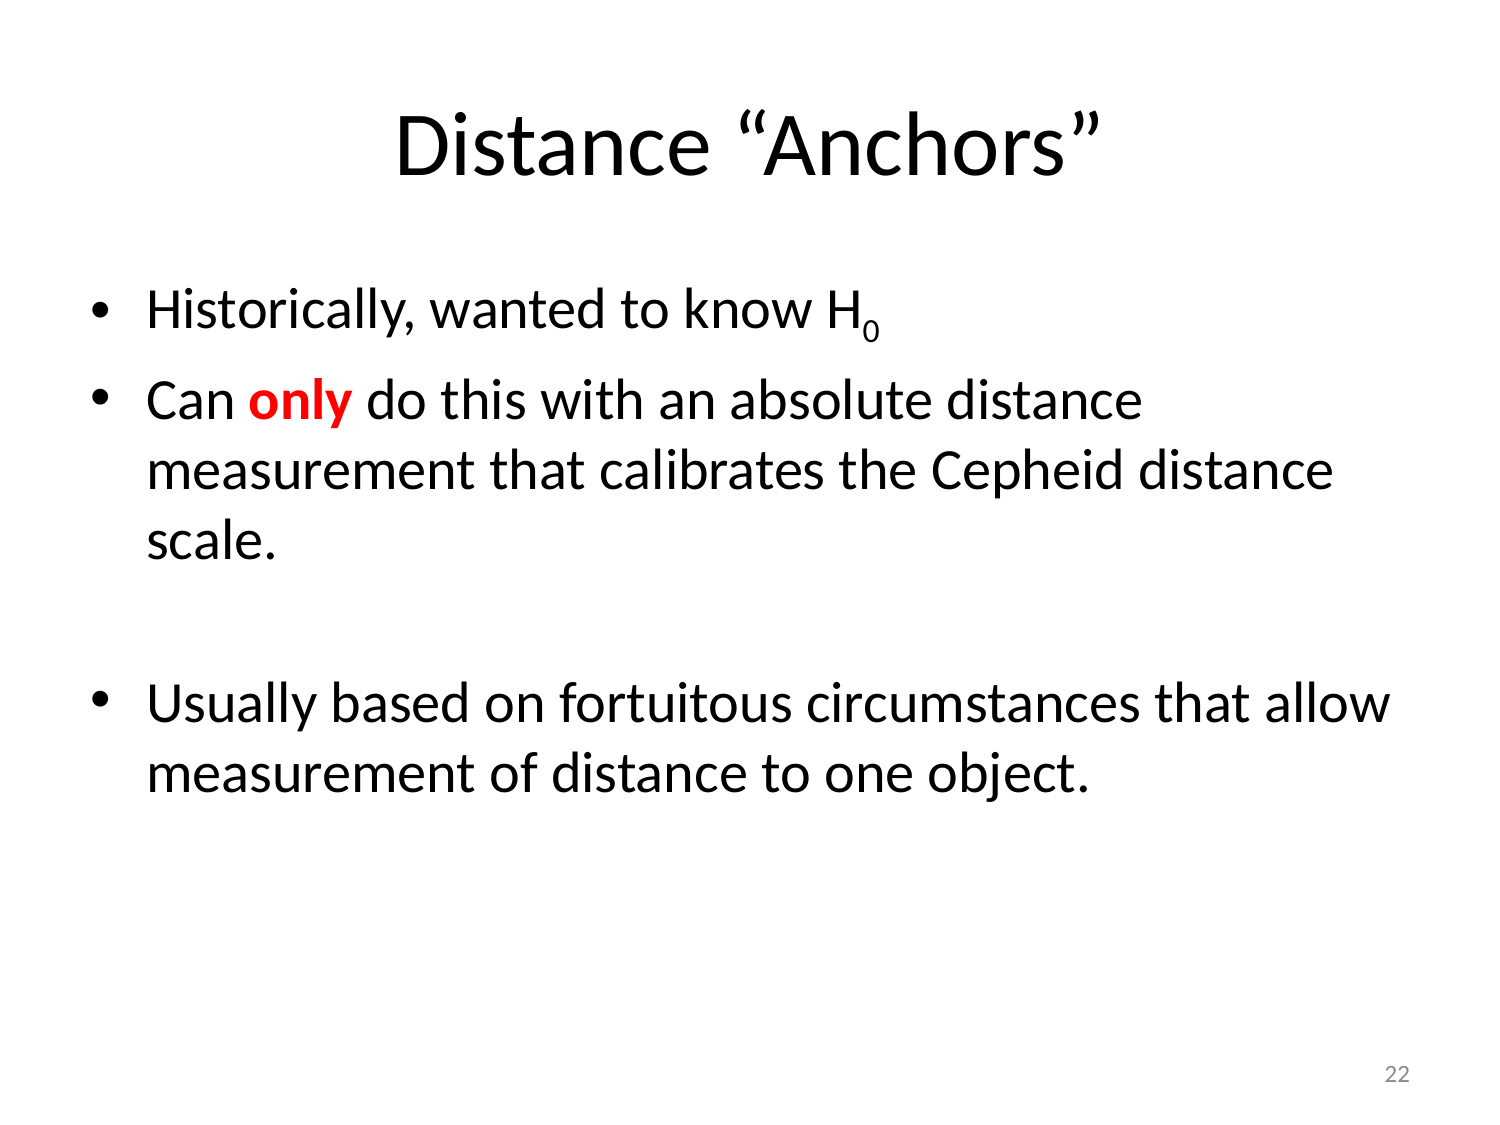

# Distance “Anchors”
Historically, wanted to know H0
Can only do this with an absolute distance measurement that calibrates the Cepheid distance scale.

Usually based on fortuitous circumstances that allow measurement of distance to one object.
22